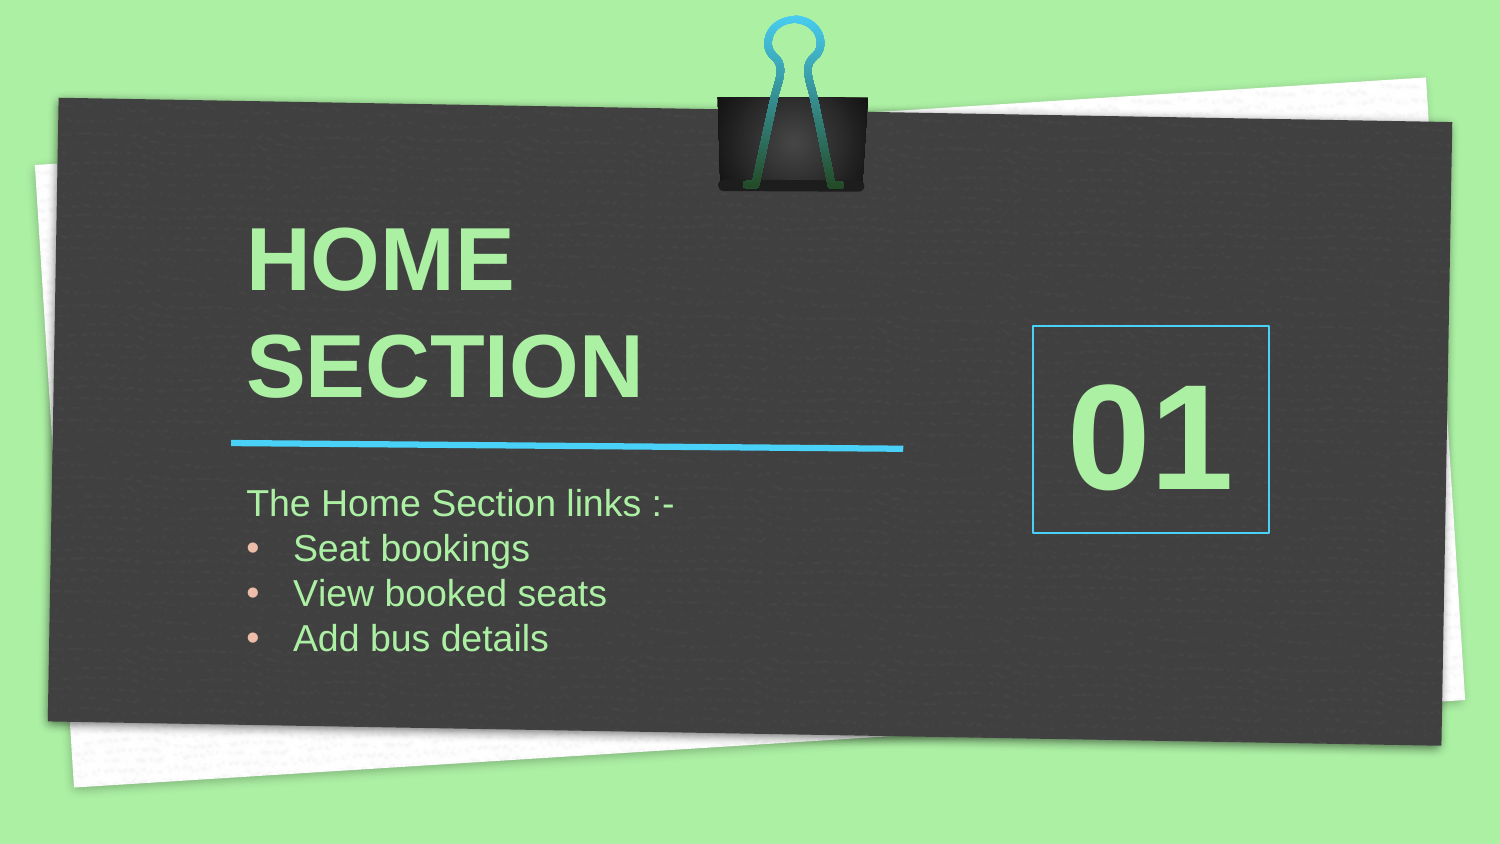

# HOME SECTION
01
The Home Section links :-
Seat bookings
View booked seats
Add bus details